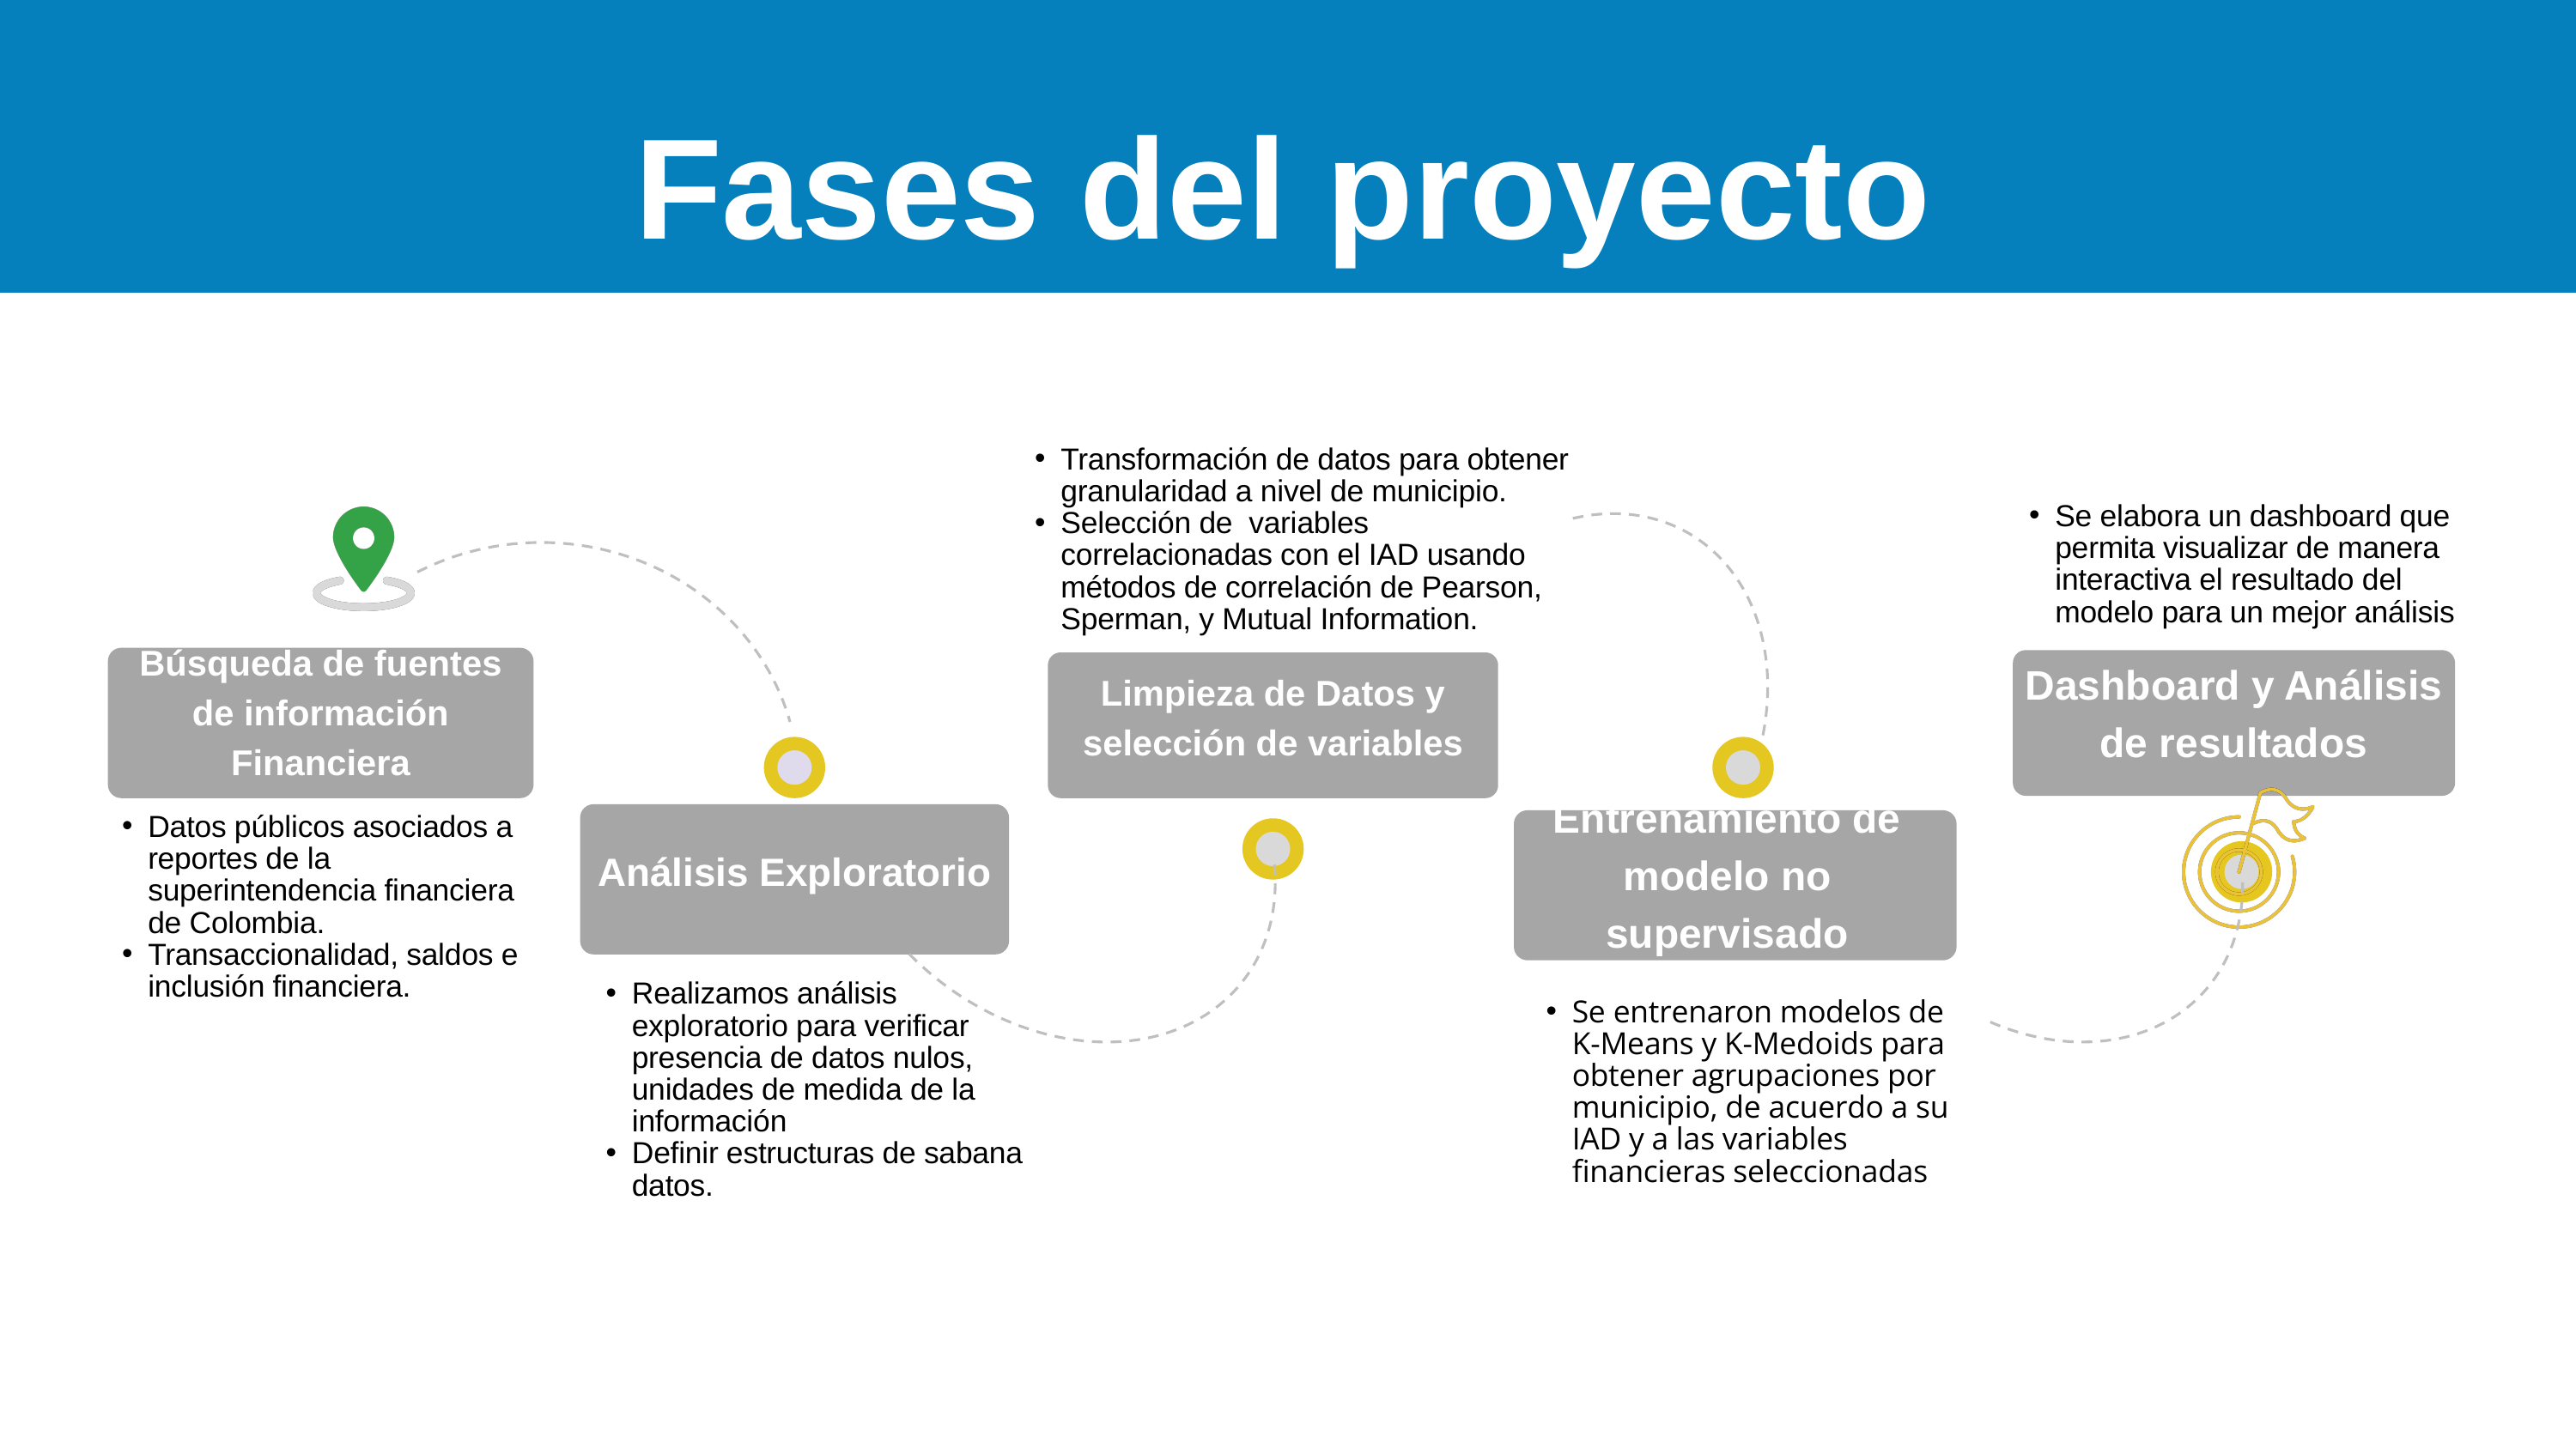

Fases del proyecto
Transformación de datos para obtener granularidad a nivel de municipio.
Selección de  variables  correlacionadas con el IAD usando  métodos de correlación de Pearson, Sperman, y Mutual Information.
Se elabora un dashboard que permita visualizar de manera interactiva el resultado del modelo para un mejor análisis

Búsqueda de fuentes de información Financiera

Dashboard y Análisis de resultados

Limpieza de Datos y selección de variables

Entrenamiento de modelo no supervisado

Análisis Exploratorio
Datos públicos asociados a reportes de la superintendencia financiera de Colombia.
Transaccionalidad, saldos e inclusión financiera.

Realizamos análisis exploratorio para verificar presencia de datos nulos, unidades de medida de la información
Definir estructuras de sabana datos.
Se entrenaron modelos de K-Means y K-Medoids para obtener agrupaciones por municipio, de acuerdo a su IAD y a las variables financieras seleccionadas